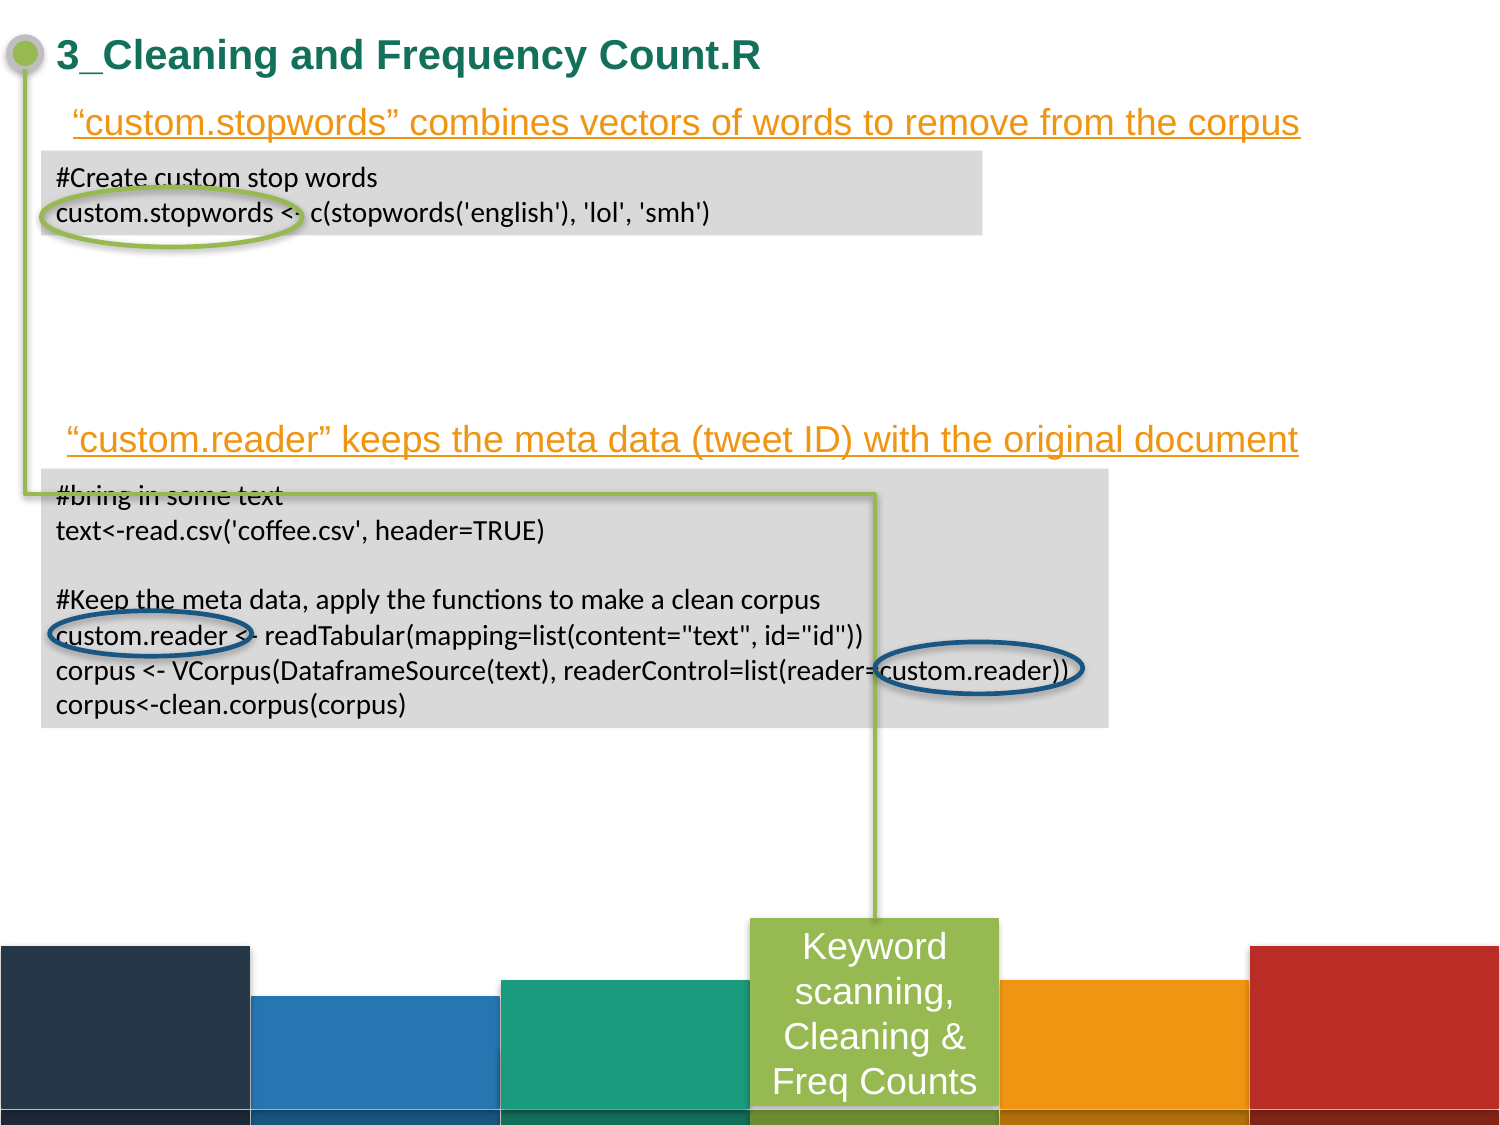

# 3_Cleaning and Frequency Count.R

“custom.stopwords” combines vectors of words to remove from the corpus
#Create custom stop words
custom.stopwords <- c(stopwords('english'), 'lol', 'smh')

“custom.reader” keeps the meta data (tweet ID) with the original document
#bring in some text
text<-read.csv('coffee.csv', header=TRUE)

#Keep the meta data, apply the functions to make a clean corpus
custom.reader <- readTabular(mapping=list(content="text", id="id"))
corpus <- VCorpus(DataframeSource(text), readerControl=list(reader=custom.reader))
corpus<-clean.corpus(corpus)

Keyword scanning, Cleaning & Freq Counts